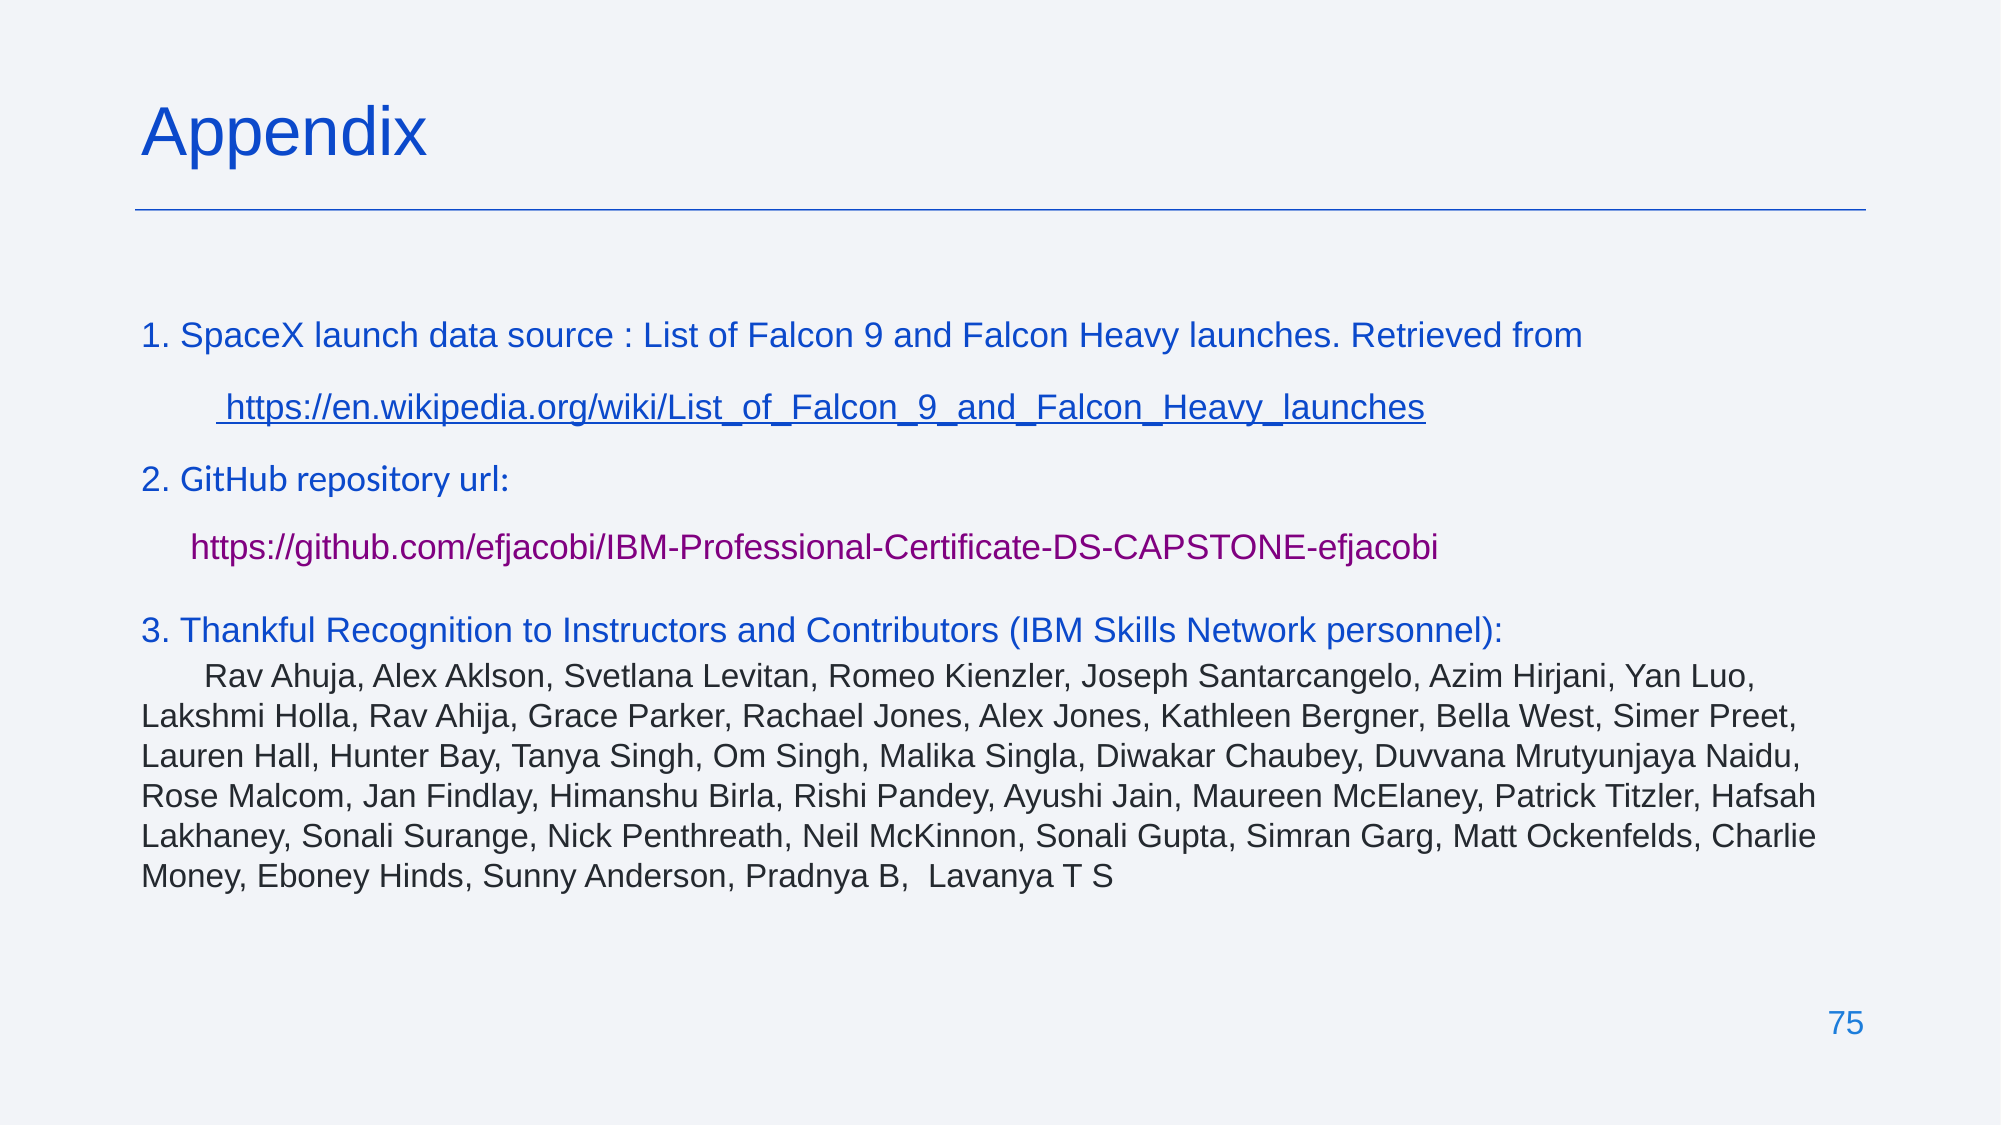

Appendix
1. SpaceX launch data source : List of Falcon 9 and Falcon Heavy launches. Retrieved from
 https://en.wikipedia.org/wiki/List_of_Falcon_9_and_Falcon_Heavy_launches
2. GitHub repository url:
 https://github.com/efjacobi/IBM-Professional-Certificate-DS-CAPSTONE-efjacobi

3. Thankful Recognition to Instructors and Contributors (IBM Skills Network personnel):
      Rav Ahuja, Alex Aklson, Svetlana Levitan, Romeo Kienzler, Joseph Santarcangelo, Azim Hirjani, Yan Luo, Lakshmi Holla, Rav Ahija, Grace Parker, Rachael Jones, Alex Jones, Kathleen Bergner, Bella West, Simer Preet, Lauren Hall, Hunter Bay, Tanya Singh, Om Singh, Malika Singla, Diwakar Chaubey, Duvvana Mrutyunjaya Naidu, Rose Malcom, Jan Findlay, Himanshu Birla, Rishi Pandey, Ayushi Jain, Maureen McElaney, Patrick Titzler, Hafsah Lakhaney, Sonali Surange, Nick Penthreath, Neil McKinnon, Sonali Gupta, Simran Garg, Matt Ockenfelds, Charlie Money, Eboney Hinds, Sunny Anderson, Pradnya B,  Lavanya T S

75